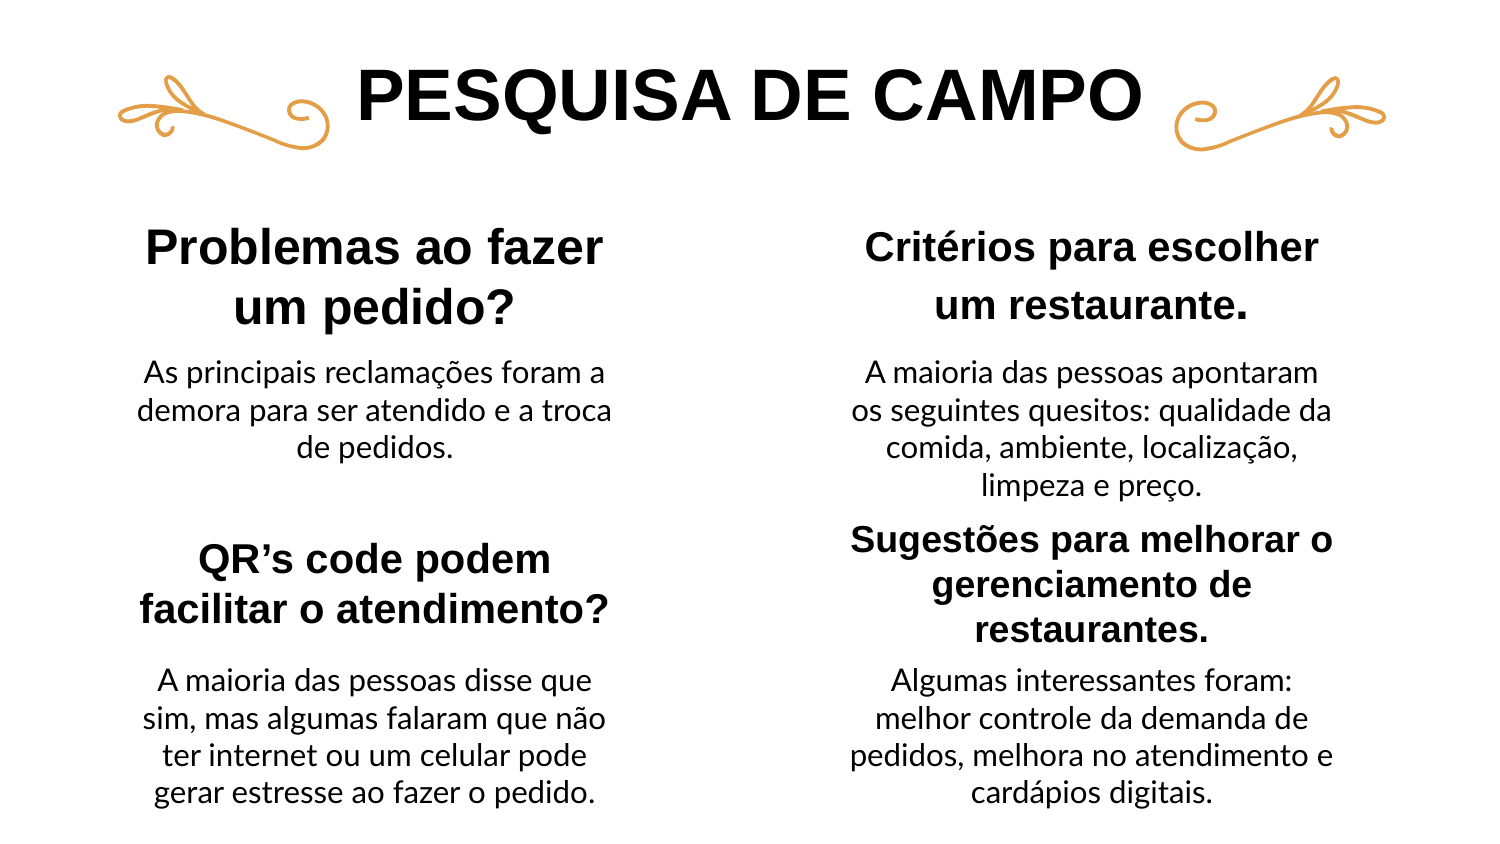

# PESQUISA DE CAMPO

Problemas ao fazer um pedido?
Critérios para escolher um restaurante.
As principais reclamações foram a demora para ser atendido e a troca de pedidos.

A maioria das pessoas apontaram os seguintes quesitos: qualidade da comida, ambiente, localização, limpeza e preço.

QR’s code podem facilitar o atendimento?
Sugestões para melhorar o gerenciamento de restaurantes.
A maioria das pessoas disse que sim, mas algumas falaram que não ter internet ou um celular pode gerar estresse ao fazer o pedido.

Algumas interessantes foram: melhor controle da demanda de pedidos, melhora no atendimento e cardápios digitais.